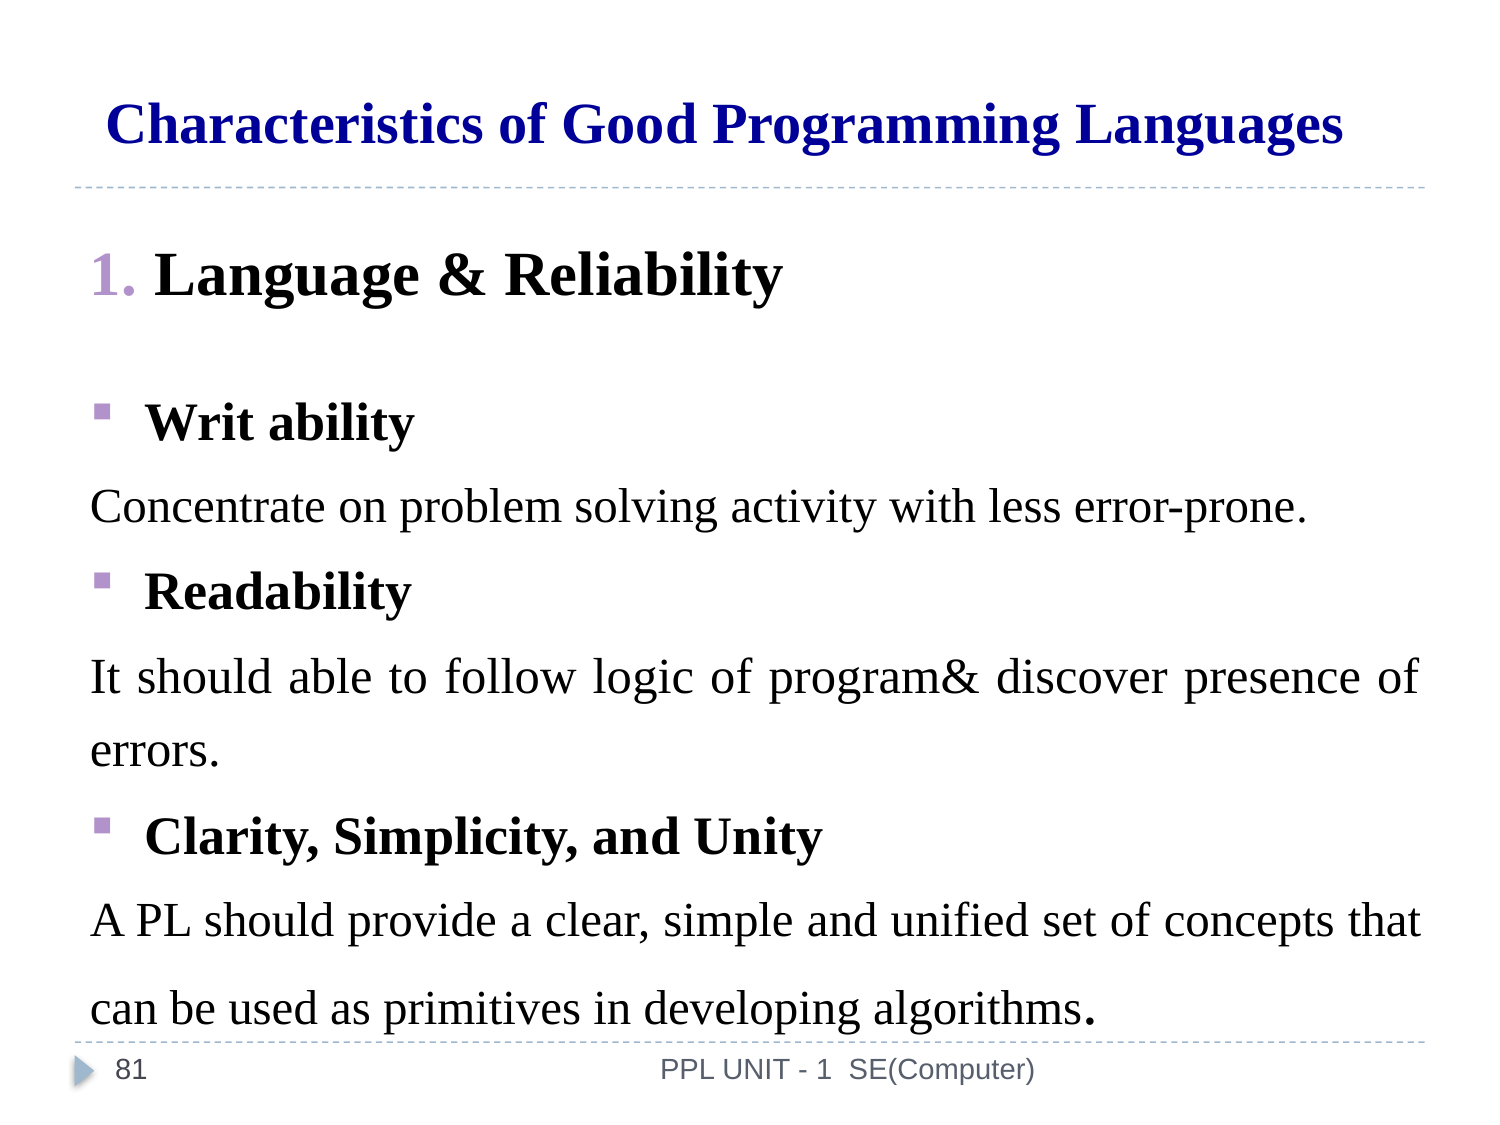

# Characteristics of Good Programming Languages
Language & Reliability

Writ ability
Concentrate on problem solving activity with less error-prone.
Readability
It should able to follow logic of program& discover presence of errors.
Clarity, Simplicity, and Unity
A PL should provide a clear, simple and unified set of concepts that can be used as primitives in developing algorithms.

81
PPL UNIT - 1  SE(Computer)